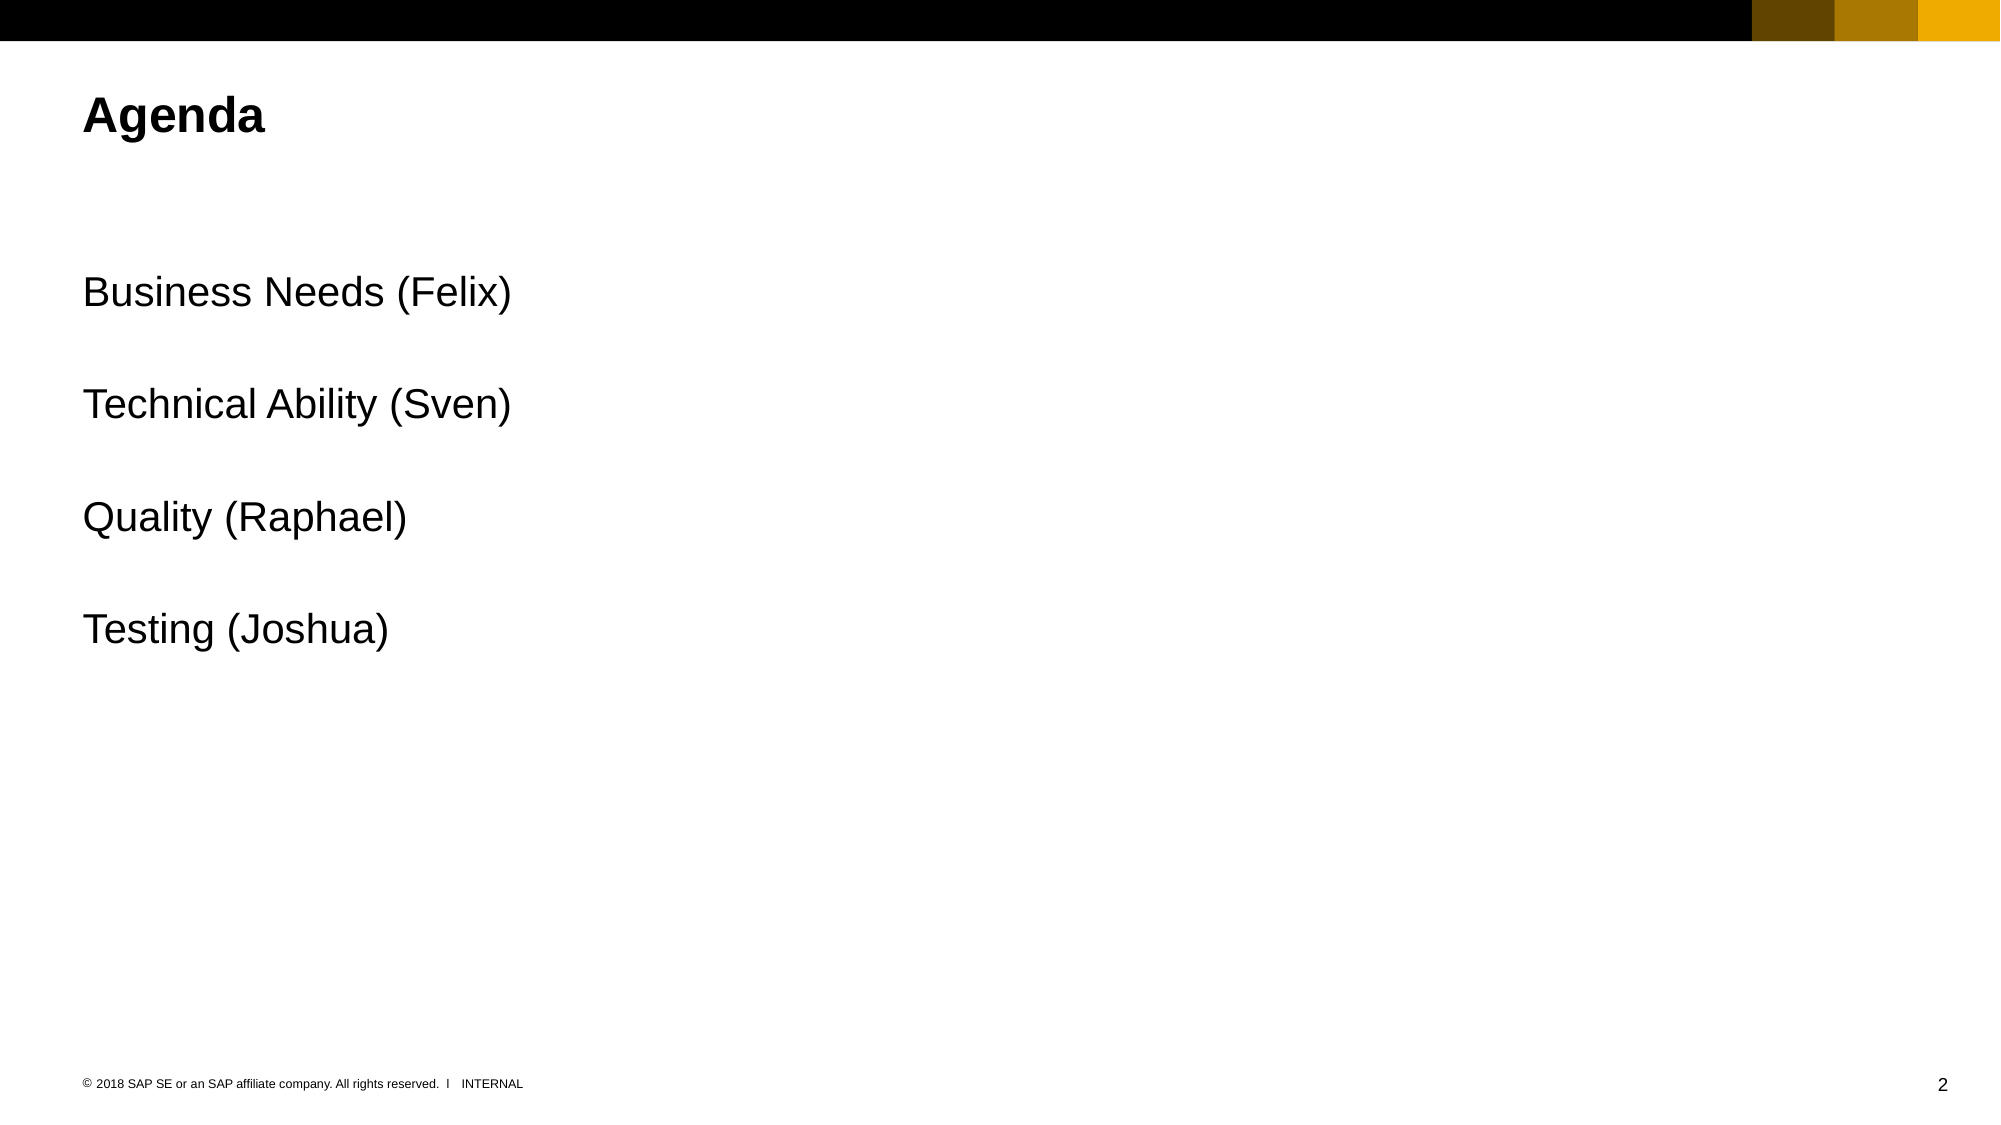

# Agenda
Business Needs (Felix)
Technical Ability (Sven)
Quality (Raphael)
Testing (Joshua)